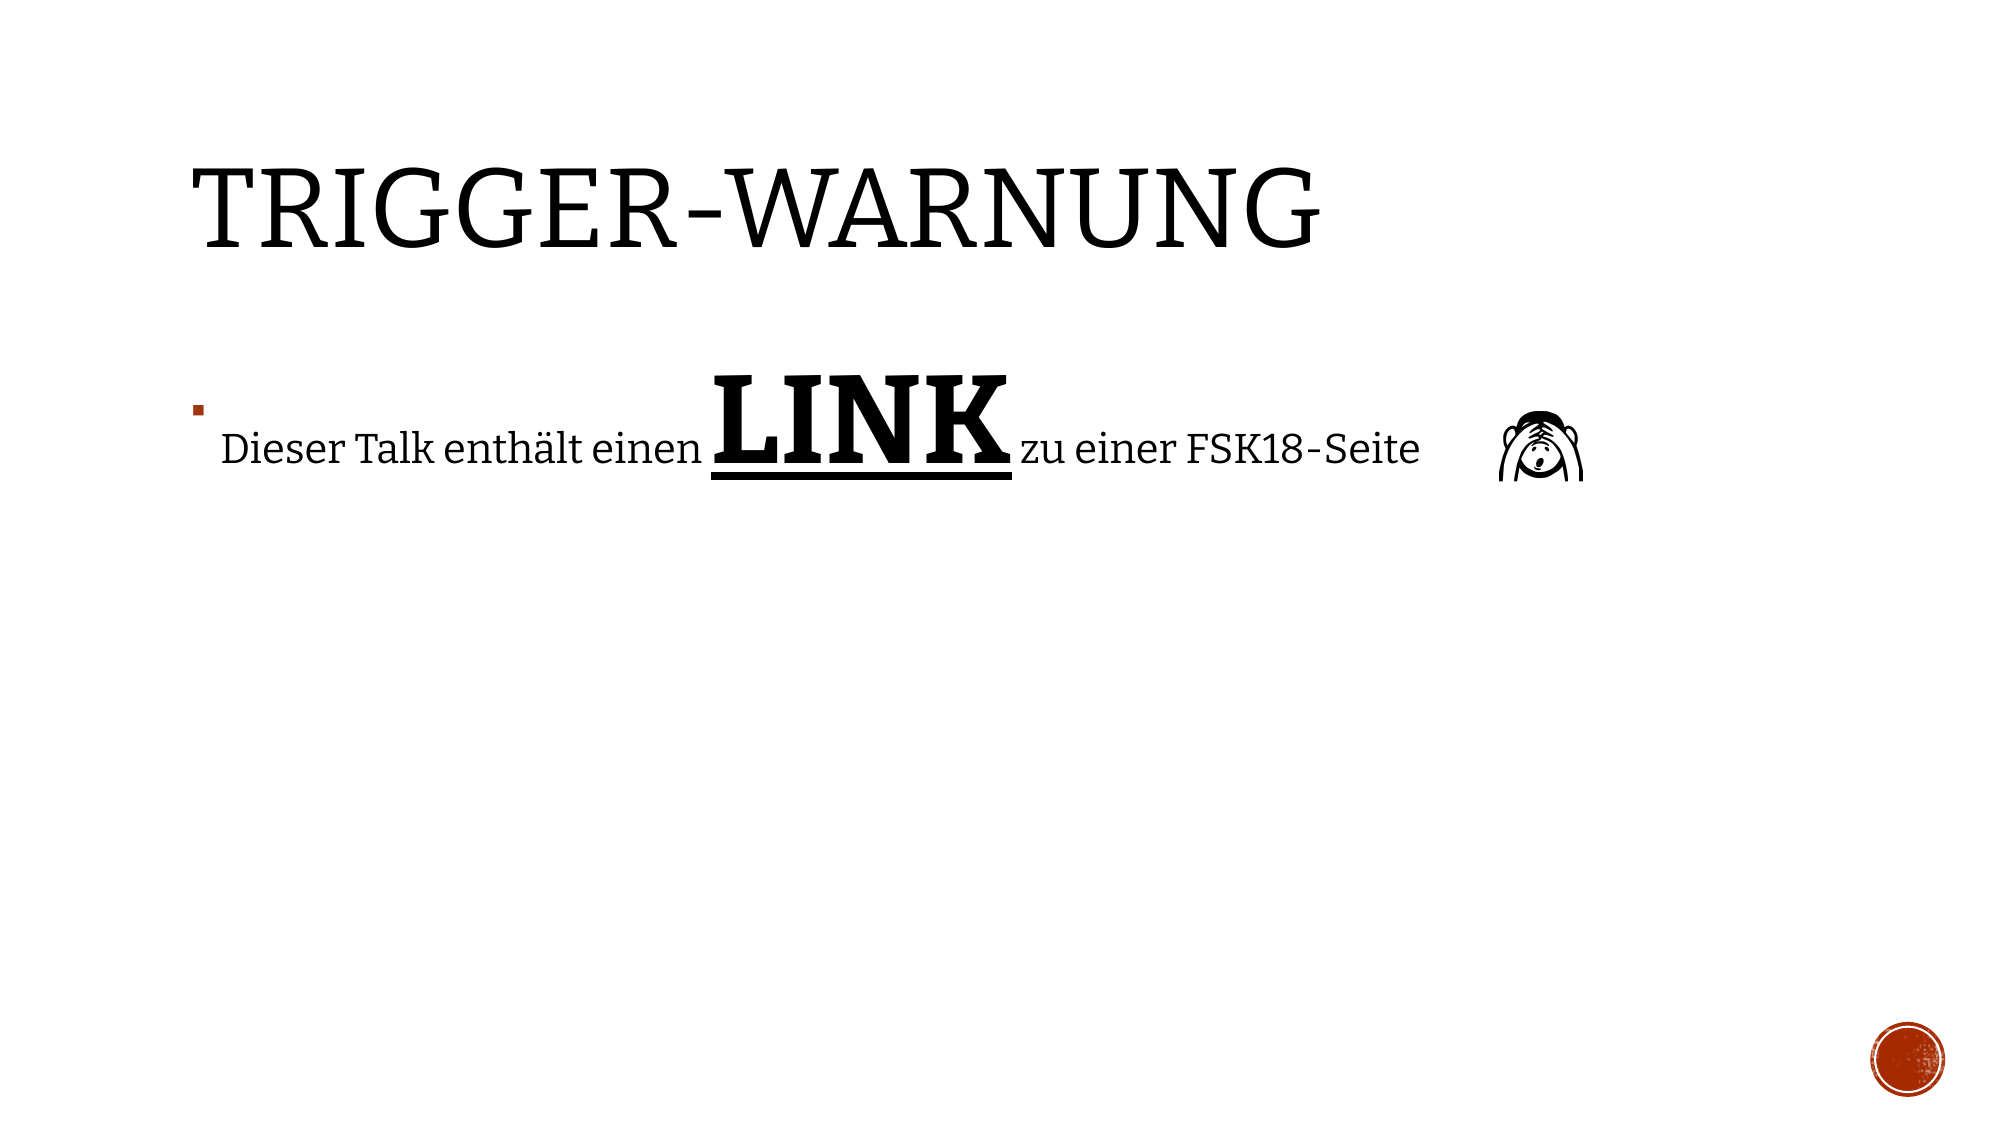

# Trigger-warnung
Dieser Talk enthält einen LINK zu einer FSK18-Seite
🙈